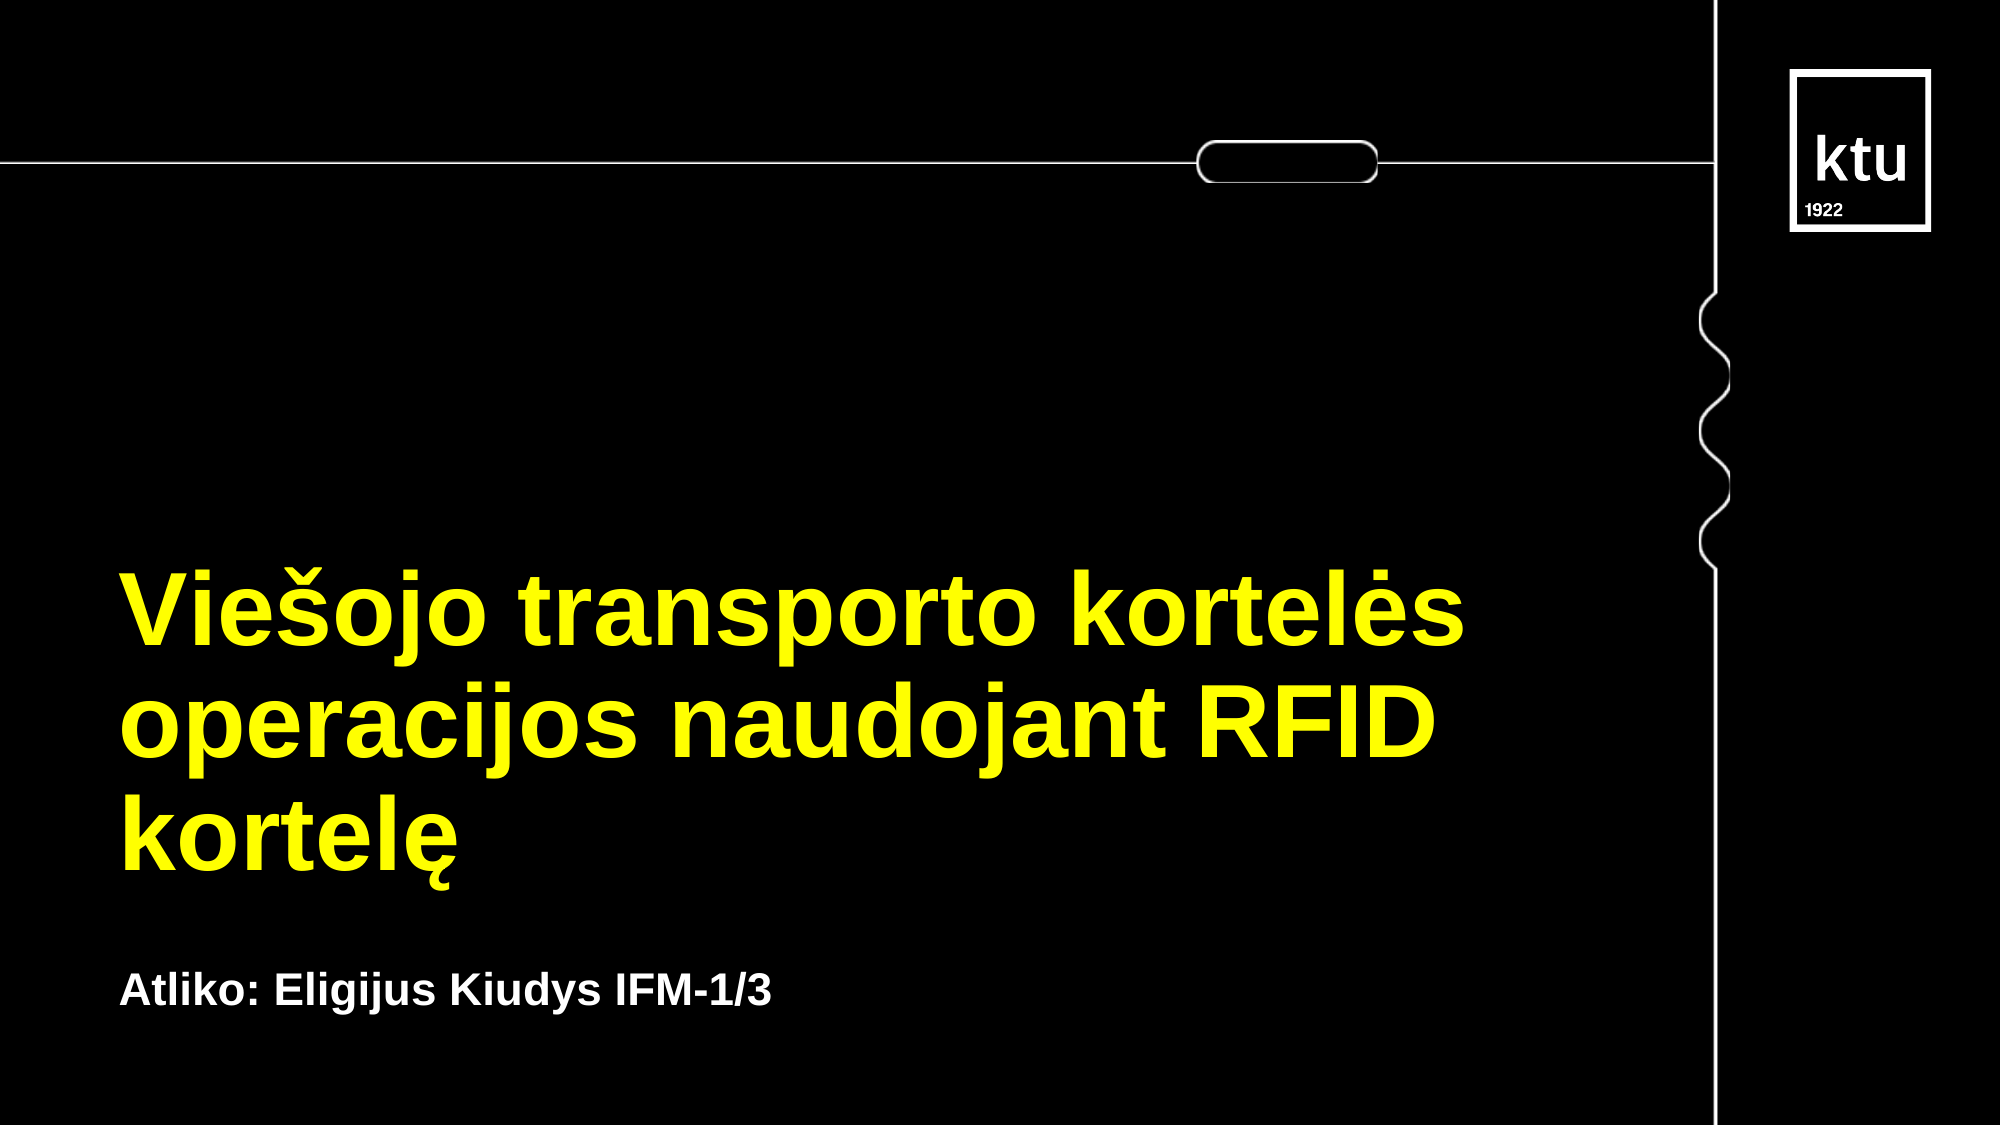

Viešojo transporto kortelės operacijos naudojant RFID kortelę

Atliko: Eligijus Kiudys IFM-1/3